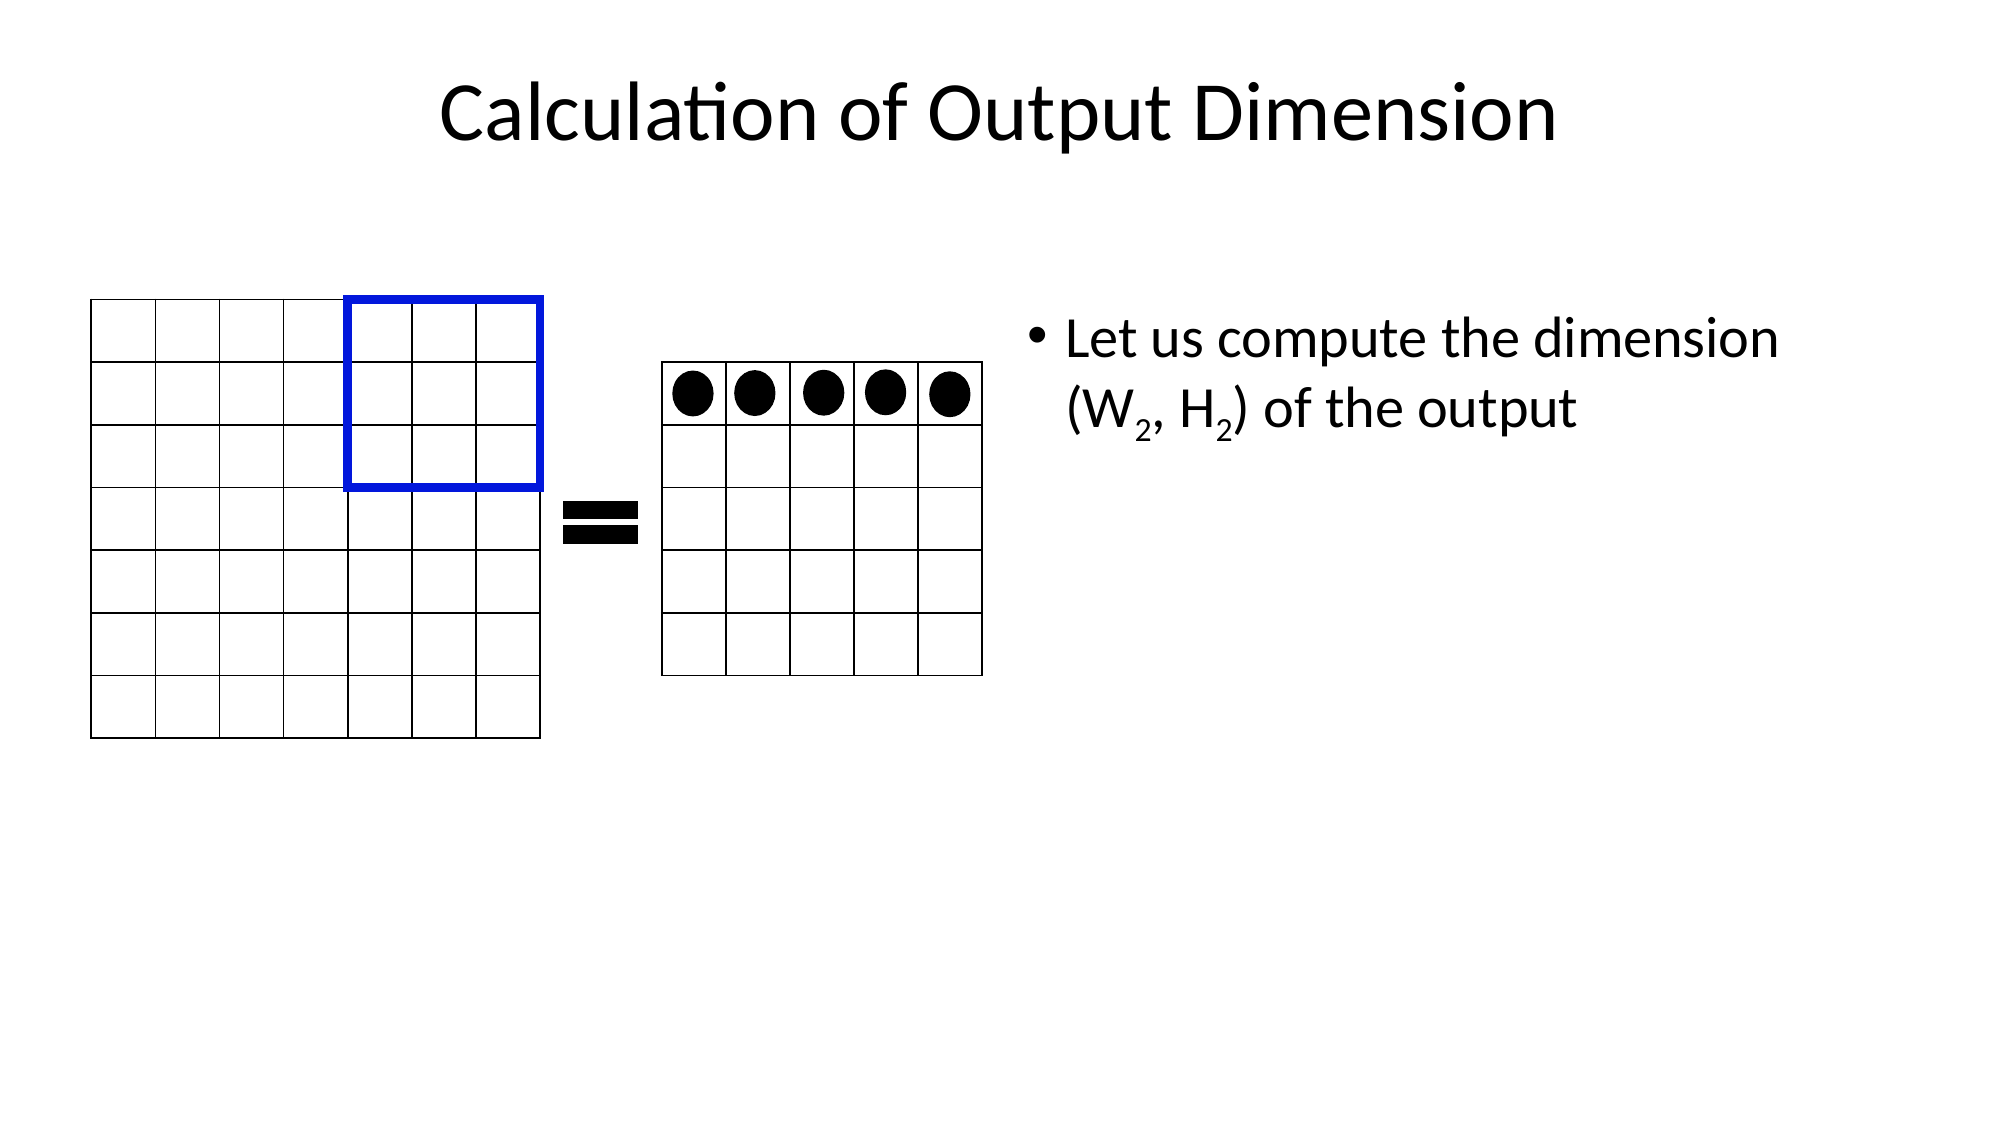

# Calculation of Output Dimension
|  |  |  |  |  |  |  |
| --- | --- | --- | --- | --- | --- | --- |
|  |  |  |  |  |  |  |
|  |  |  |  |  |  |  |
|  |  |  |  |  |  |  |
|  |  |  |  |  |  |  |
|  |  |  |  |  |  |  |
|  |  |  |  |  |  |  |
|  |  |  |
| --- | --- | --- |
|  |  |  |
|  |  |  |
Let us compute the dimension (W2, H2) of the output

|  |  |  |  |  |
| --- | --- | --- | --- | --- |
|  |  |  |  |  |
|  |  |  |  |  |
|  |  |  |  |  |
|  |  |  |  |  |